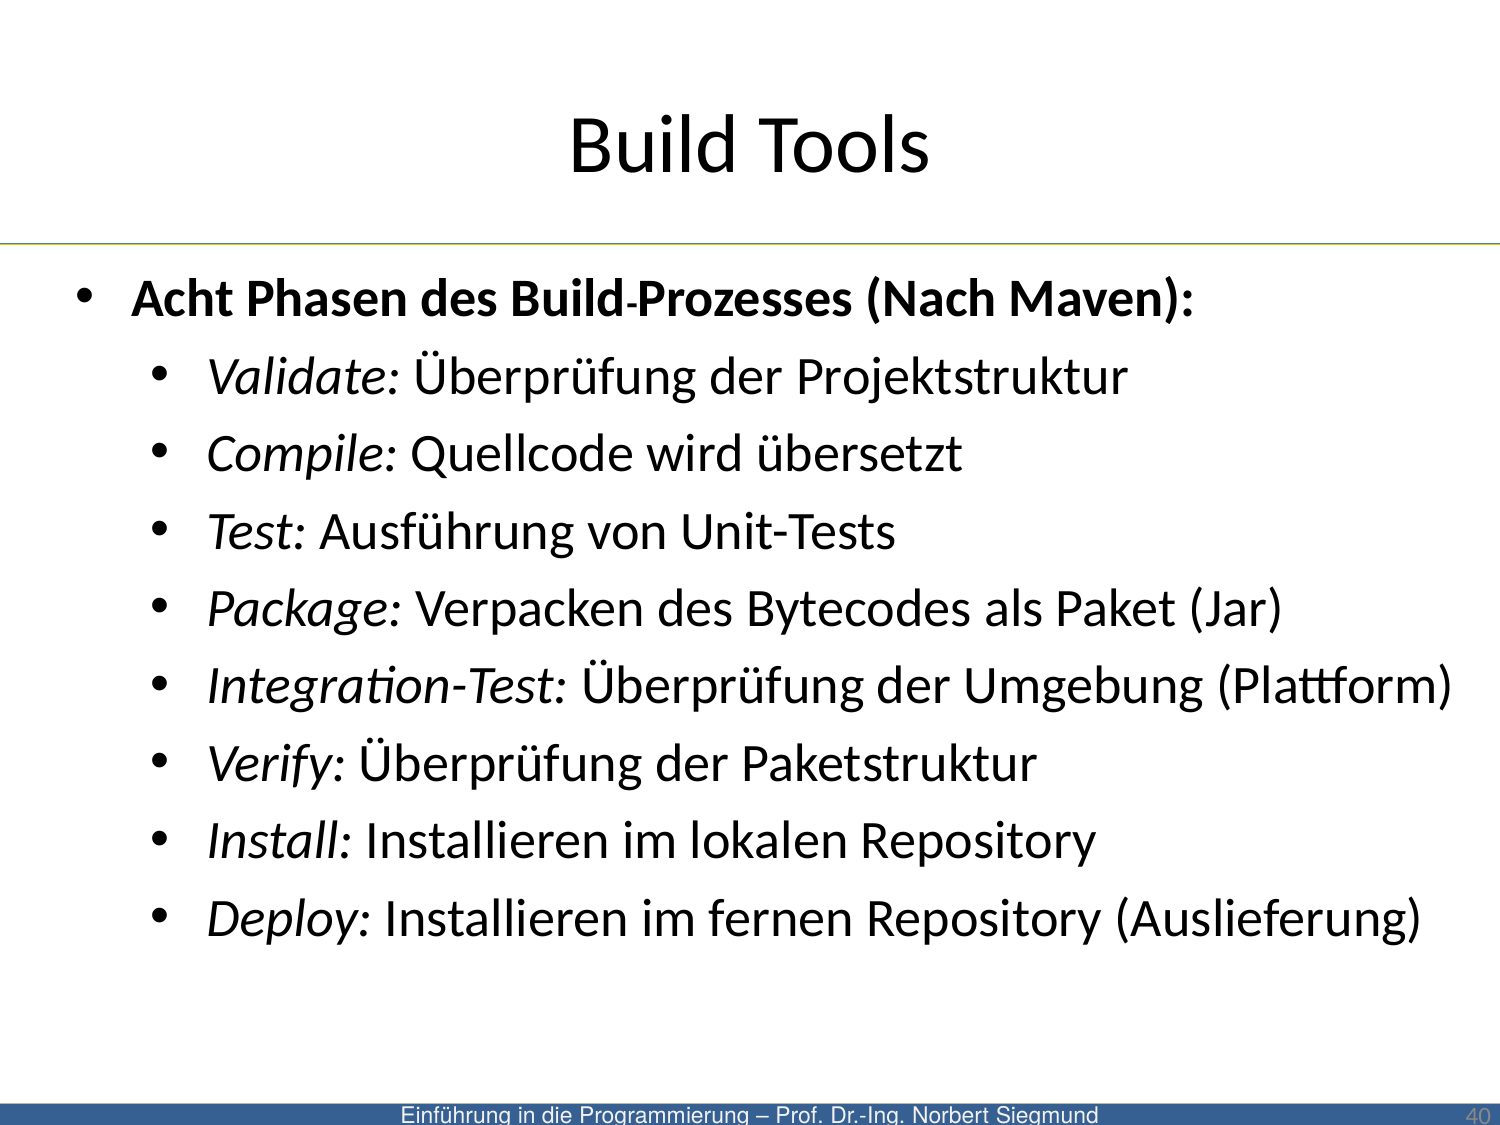

# Build Tools
Acht Phasen des Build-Prozesses (Nach Maven):
Validate: Überprüfung der Projektstruktur
Compile: Quellcode wird übersetzt
Test: Ausführung von Unit-Tests
Package: Verpacken des Bytecodes als Paket (Jar)
Integration-Test: Überprüfung der Umgebung (Plattform)
Verify: Überprüfung der Paketstruktur
Install: Installieren im lokalen Repository
Deploy: Installieren im fernen Repository (Auslieferung)
40